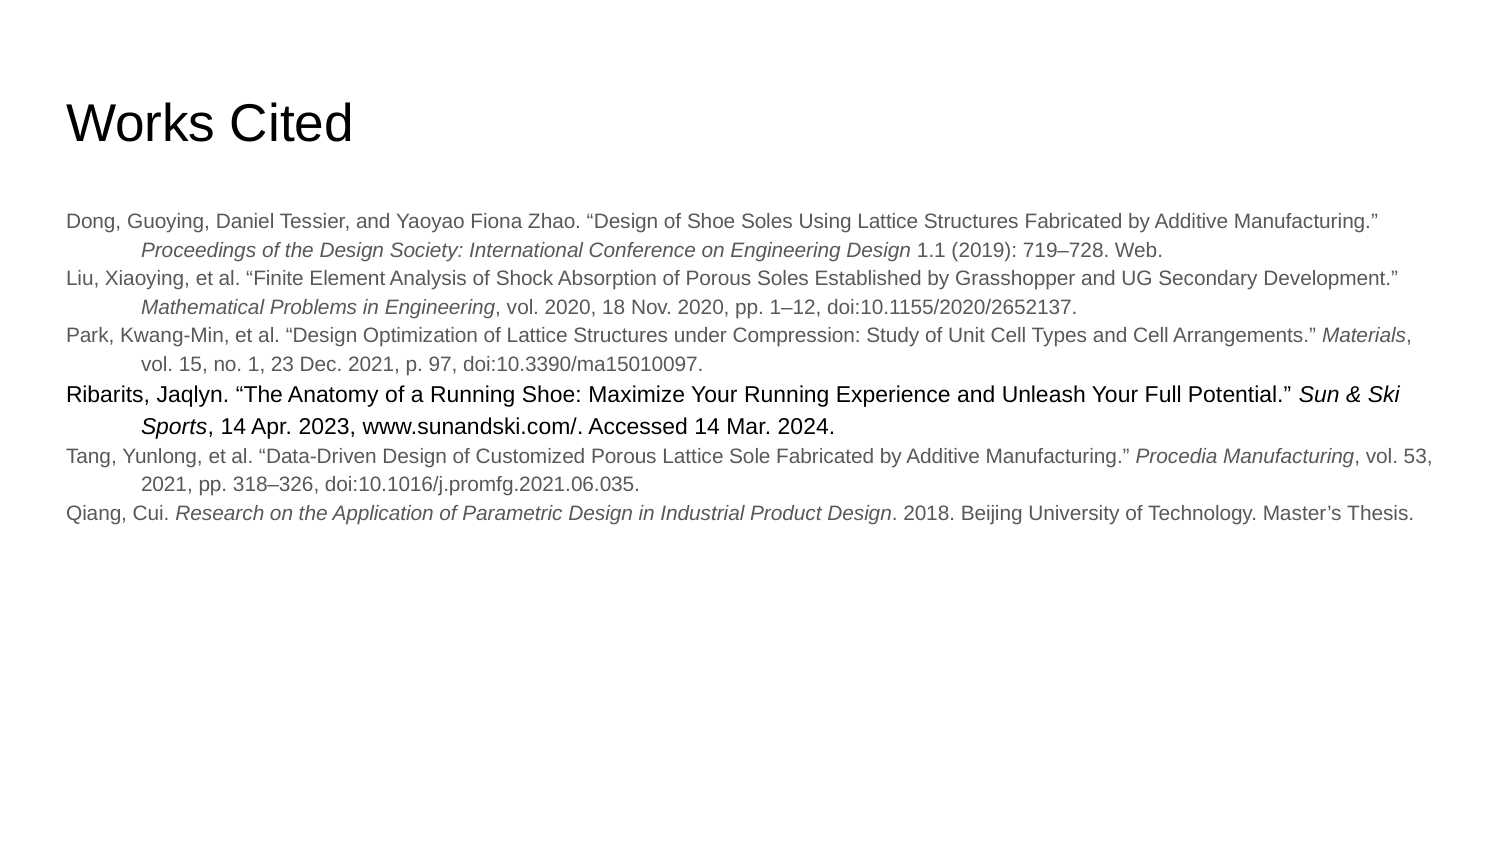

# Works Cited
Dong, Guoying, Daniel Tessier, and Yaoyao Fiona Zhao. “Design of Shoe Soles Using Lattice Structures Fabricated by Additive Manufacturing.” Proceedings of the Design Society: International Conference on Engineering Design 1.1 (2019): 719–728. Web.
Liu, Xiaoying, et al. “Finite Element Analysis of Shock Absorption of Porous Soles Established by Grasshopper and UG Secondary Development.” Mathematical Problems in Engineering, vol. 2020, 18 Nov. 2020, pp. 1–12, doi:10.1155/2020/2652137.
Park, Kwang-Min, et al. “Design Optimization of Lattice Structures under Compression: Study of Unit Cell Types and Cell Arrangements.” Materials, vol. 15, no. 1, 23 Dec. 2021, p. 97, doi:10.3390/ma15010097.
Ribarits, Jaqlyn. “The Anatomy of a Running Shoe: Maximize Your Running Experience and Unleash Your Full Potential.” Sun & Ski Sports, 14 Apr. 2023, www.sunandski.com/. Accessed 14 Mar. 2024.
Tang, Yunlong, et al. “Data-Driven Design of Customized Porous Lattice Sole Fabricated by Additive Manufacturing.” Procedia Manufacturing, vol. 53, 2021, pp. 318–326, doi:10.1016/j.promfg.2021.06.035.
Qiang, Cui. Research on the Application of Parametric Design in Industrial Product Design. 2018. Beijing University of Technology. Master’s Thesis.